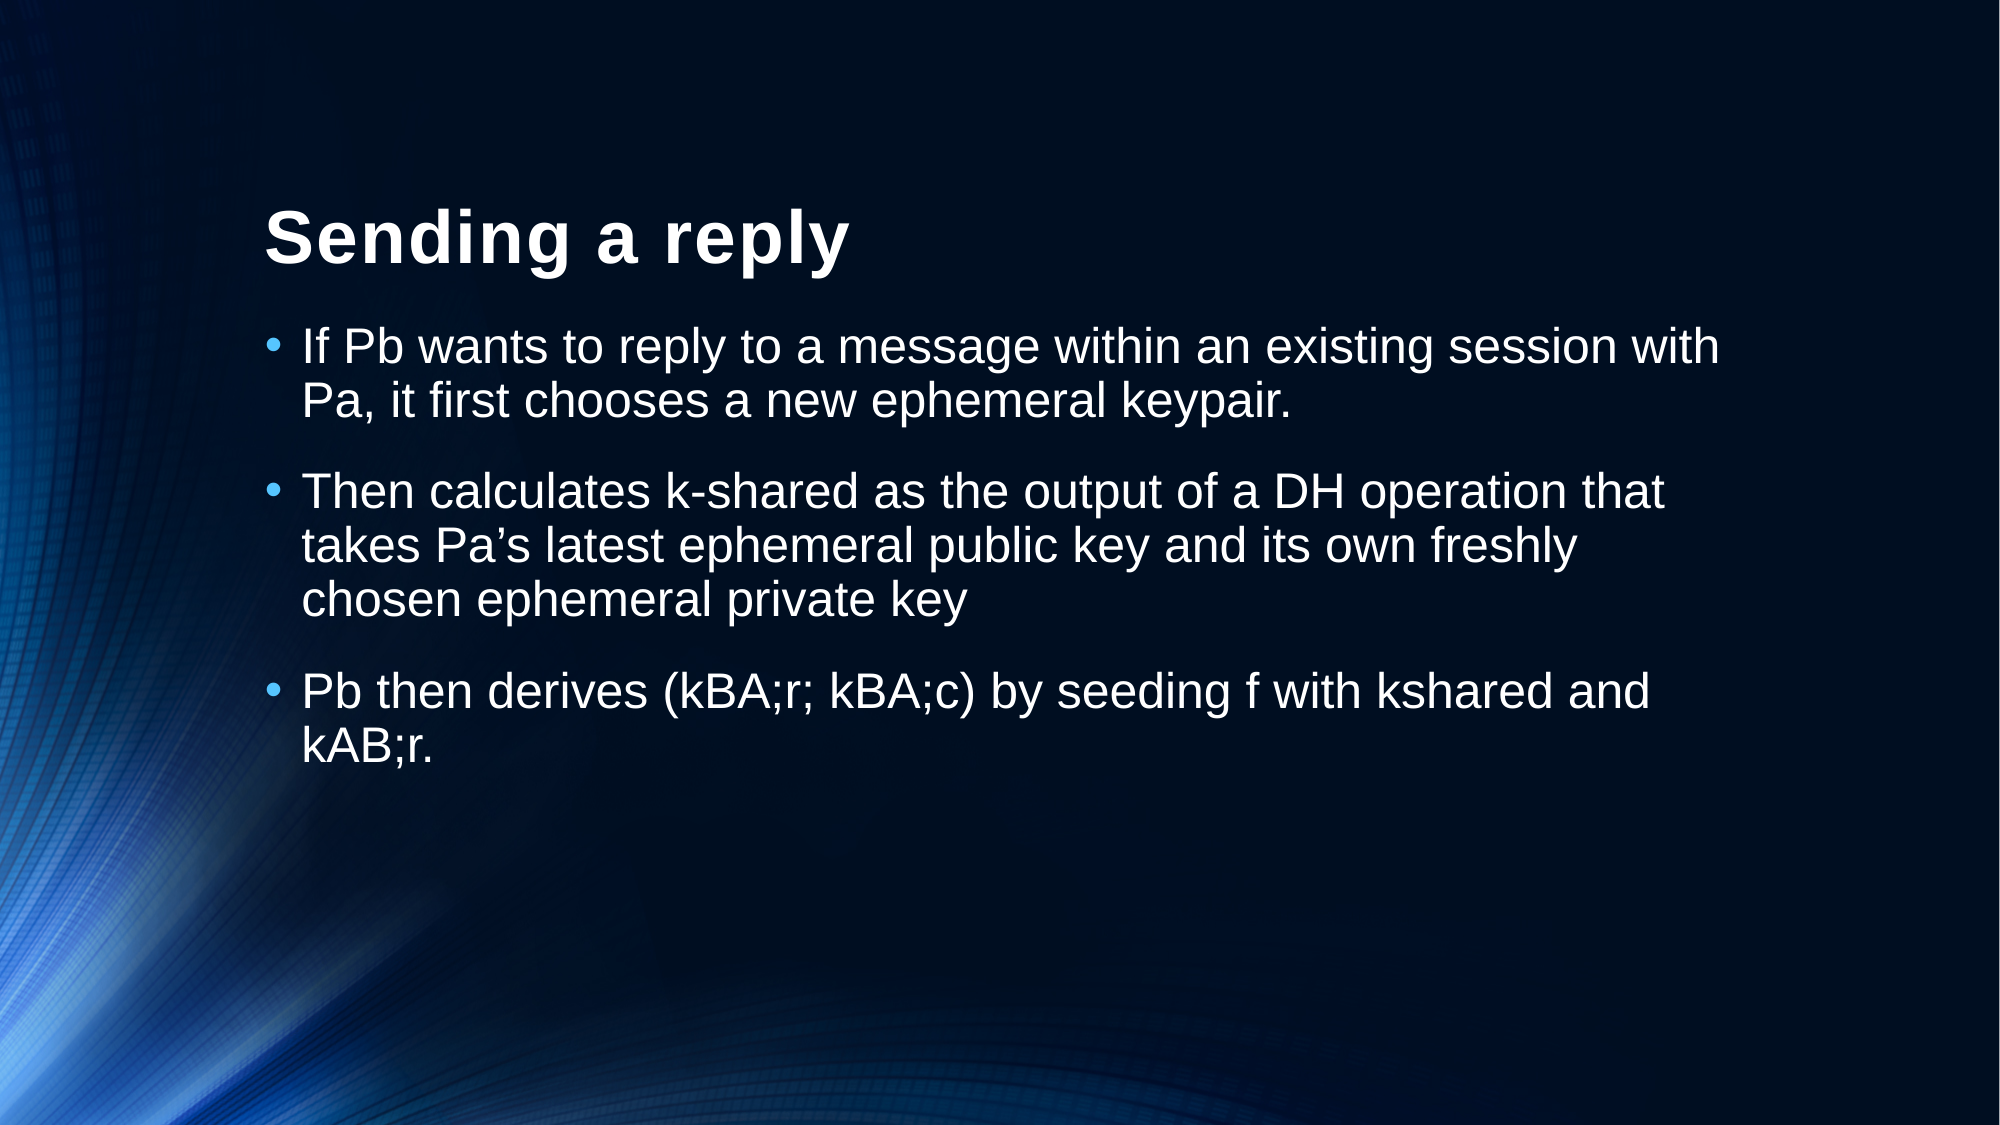

# Sending a reply
If Pb wants to reply to a message within an existing session with Pa, it first chooses a new ephemeral keypair.
Then calculates k-shared as the output of a DH operation that takes Pa’s latest ephemeral public key and its own freshly chosen ephemeral private key
Pb then derives (kBA;r; kBA;c) by seeding f with kshared and kAB;r.